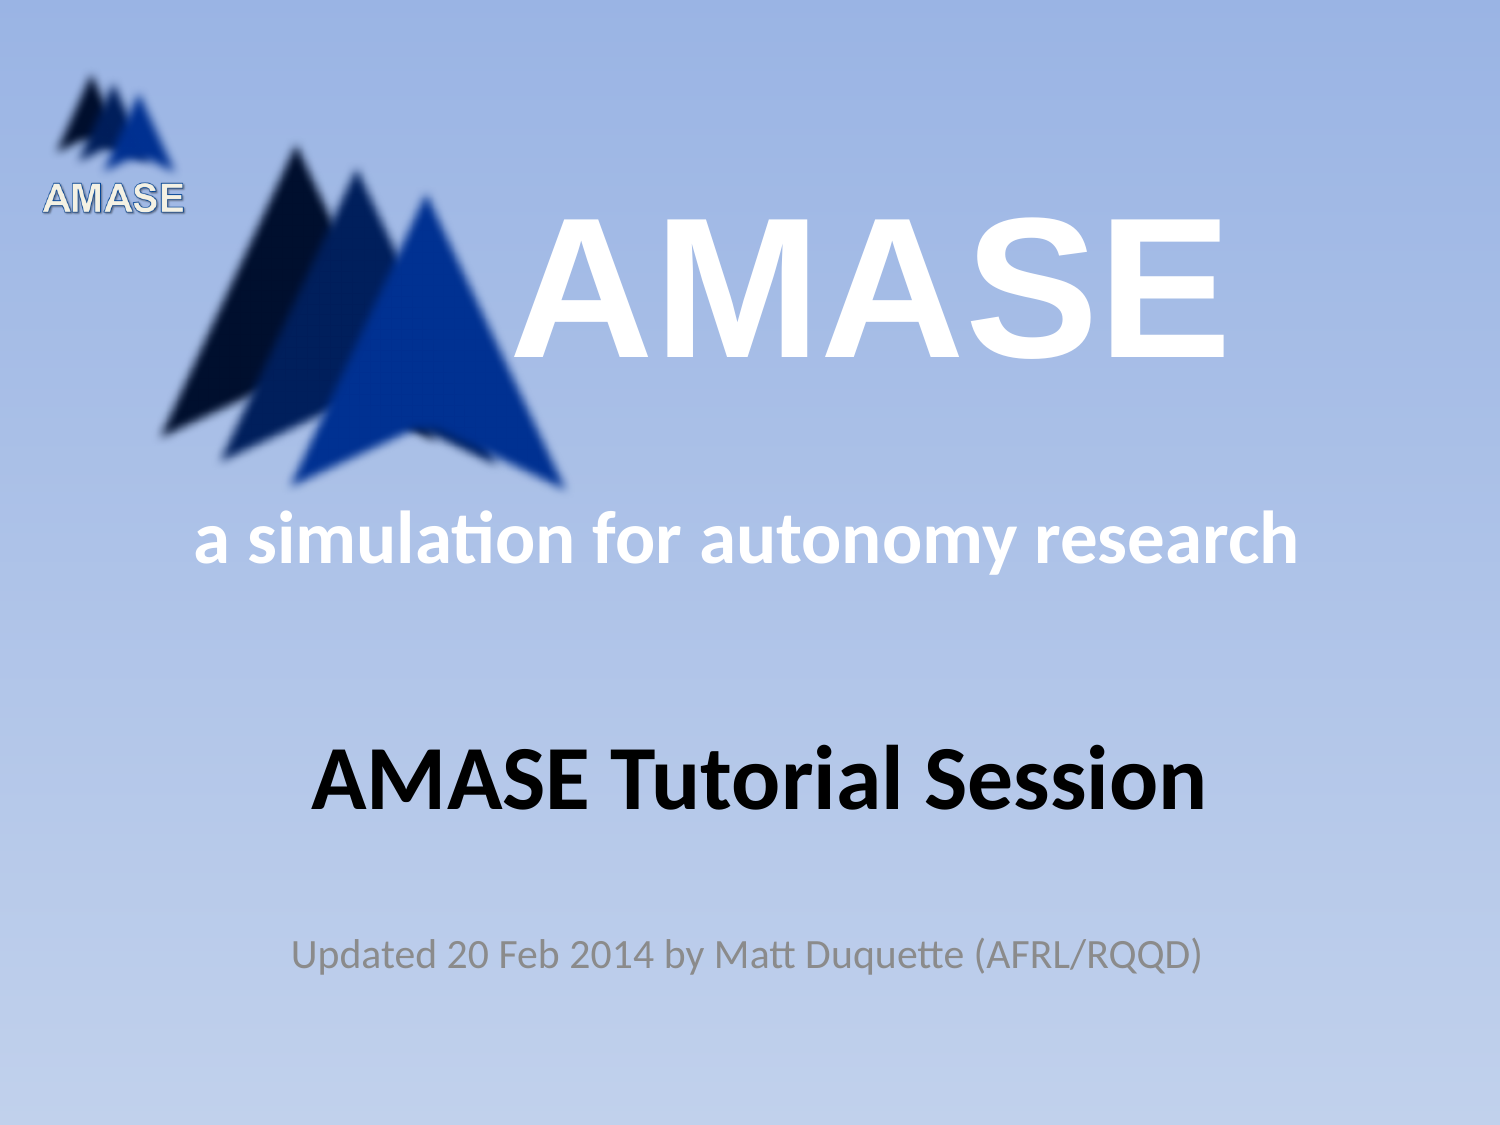

AMASE
a simulation for autonomy research
# AMASE Tutorial Session
Updated 20 Feb 2014 by Matt Duquette (AFRL/RQQD)